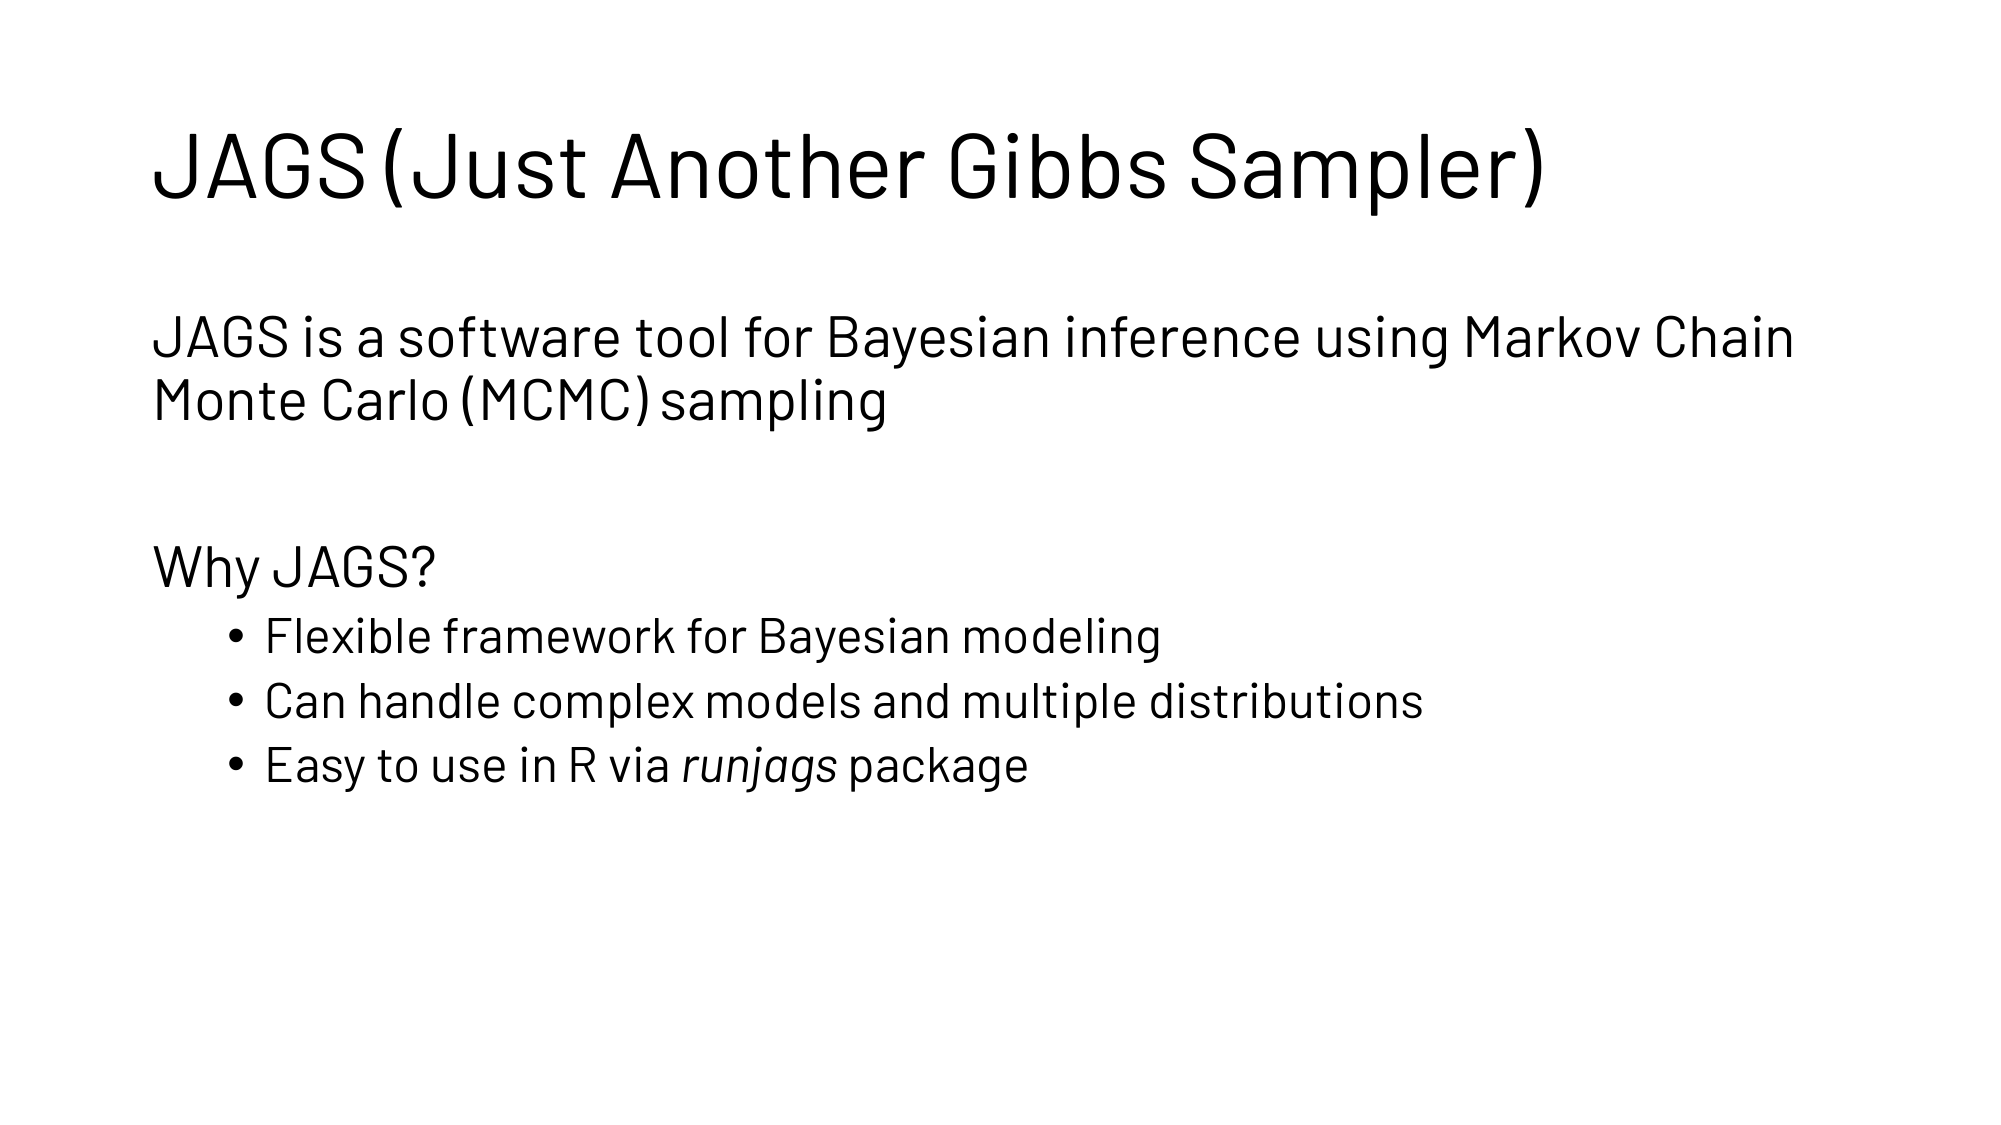

# JAGS (Just Another Gibbs Sampler)
JAGS is a software tool for Bayesian inference using Markov Chain Monte Carlo (MCMC) sampling

Why JAGS?
Flexible framework for Bayesian modeling
Can handle complex models and multiple distributions
Easy to use in R via runjags package